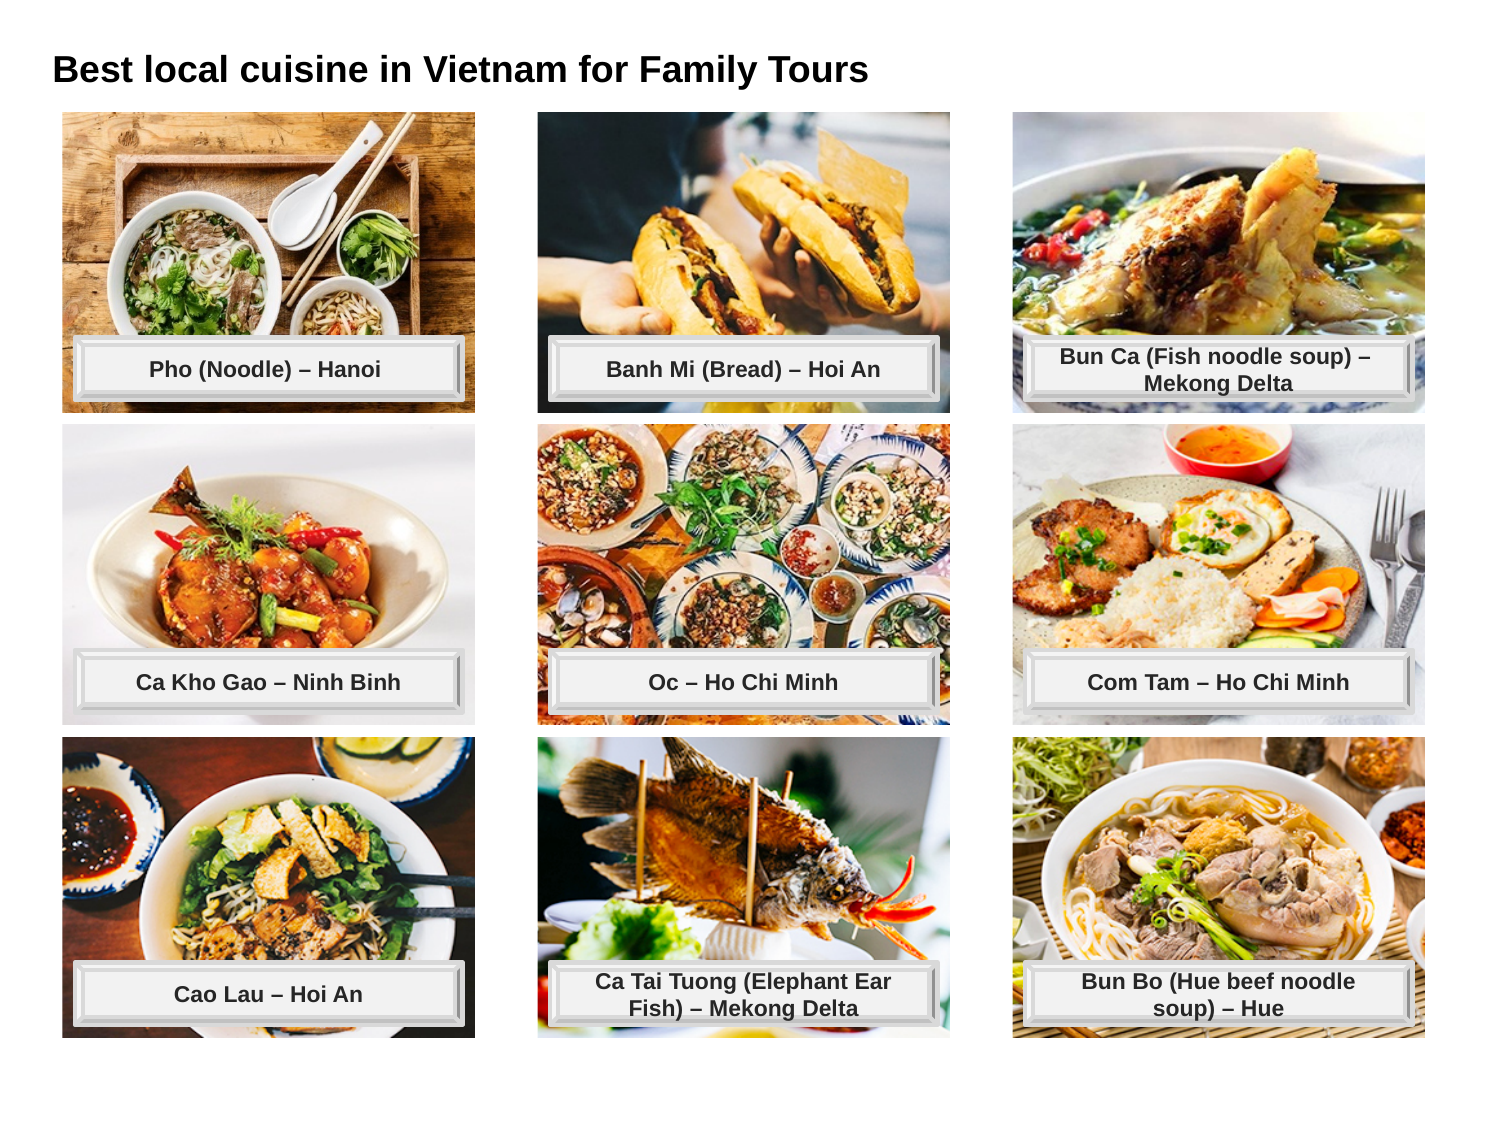

Best local cuisine in Vietnam for Family Tours

Pho (Noodle) – Hanoi
Banh Mi (Bread) – Hoi An
Bun Ca (Fish noodle soup) –
Mekong Delta

Ca Kho Gao – Ninh Binh
Oc – Ho Chi Minh
Com Tam – Ho Chi Minh

Cao Lau – Hoi An
Ca Tai Tuong (Elephant Ear Fish) – Mekong Delta
Bun Bo (Hue beef noodle soup) – Hue